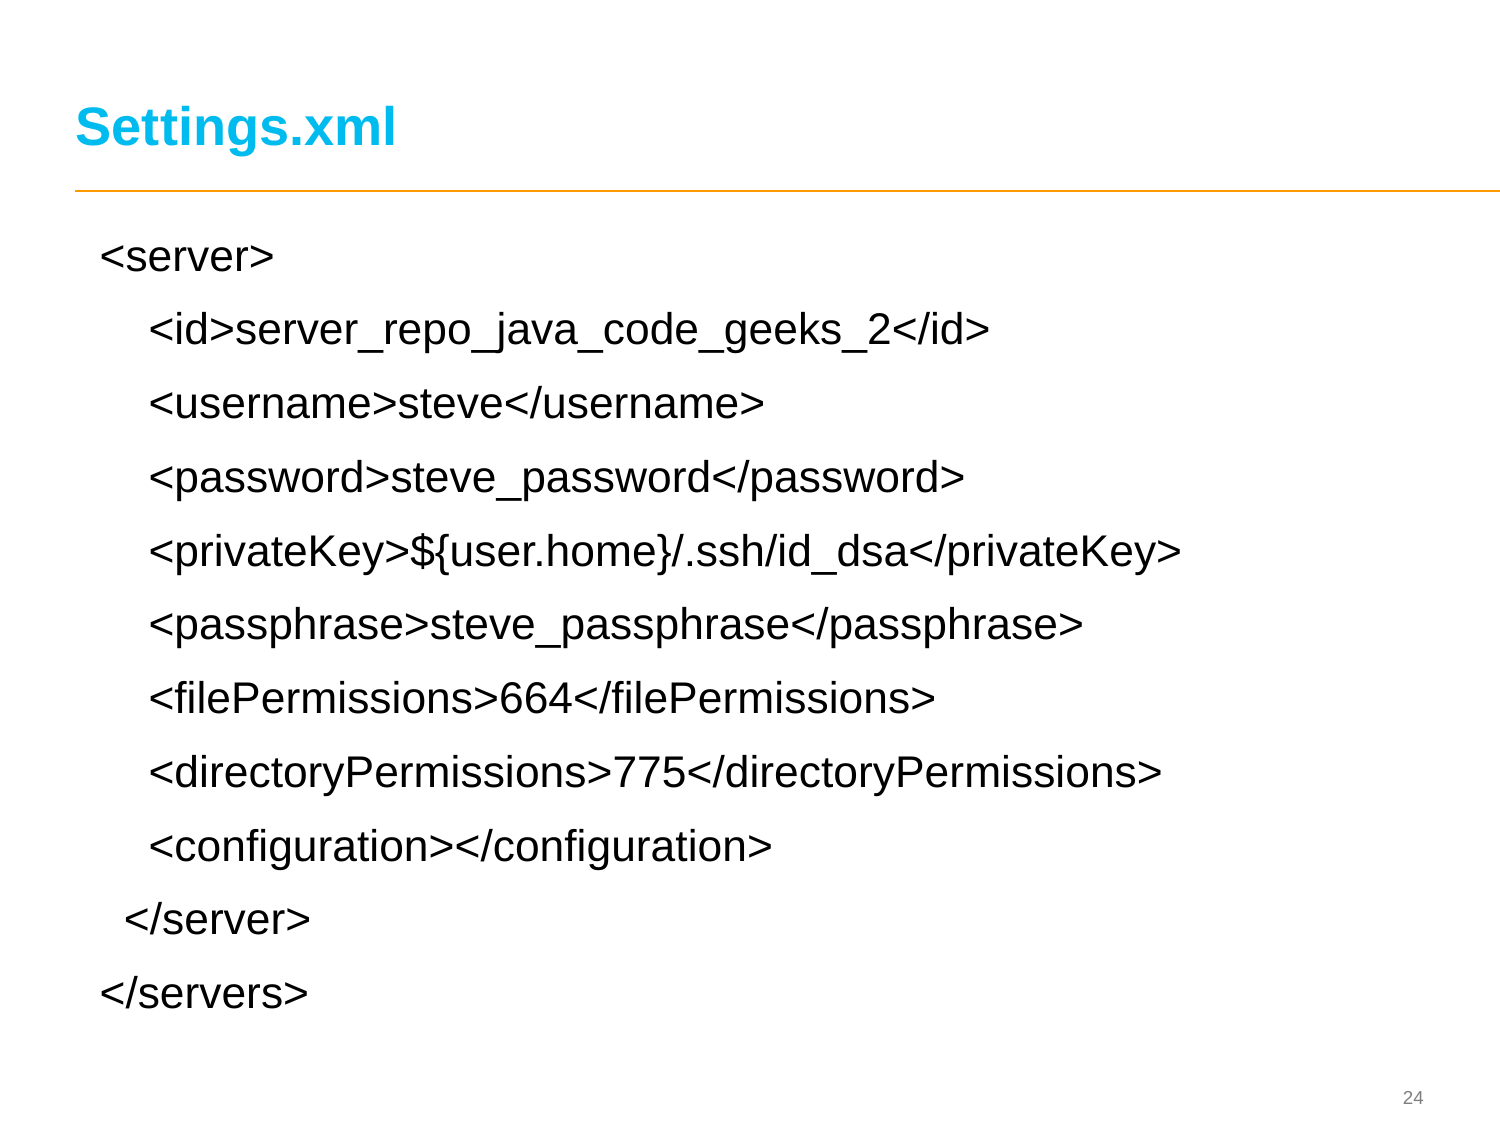

# Settings.xml
  <server>
      <id>server_repo_java_code_geeks_2</id>
      <username>steve</username>
      <password>steve_password</password>
      <privateKey>${user.home}/.ssh/id_dsa</privateKey>
      <passphrase>steve_passphrase</passphrase>
      <filePermissions>664</filePermissions>
      <directoryPermissions>775</directoryPermissions>
      <configuration></configuration>
    </server>
  </servers>